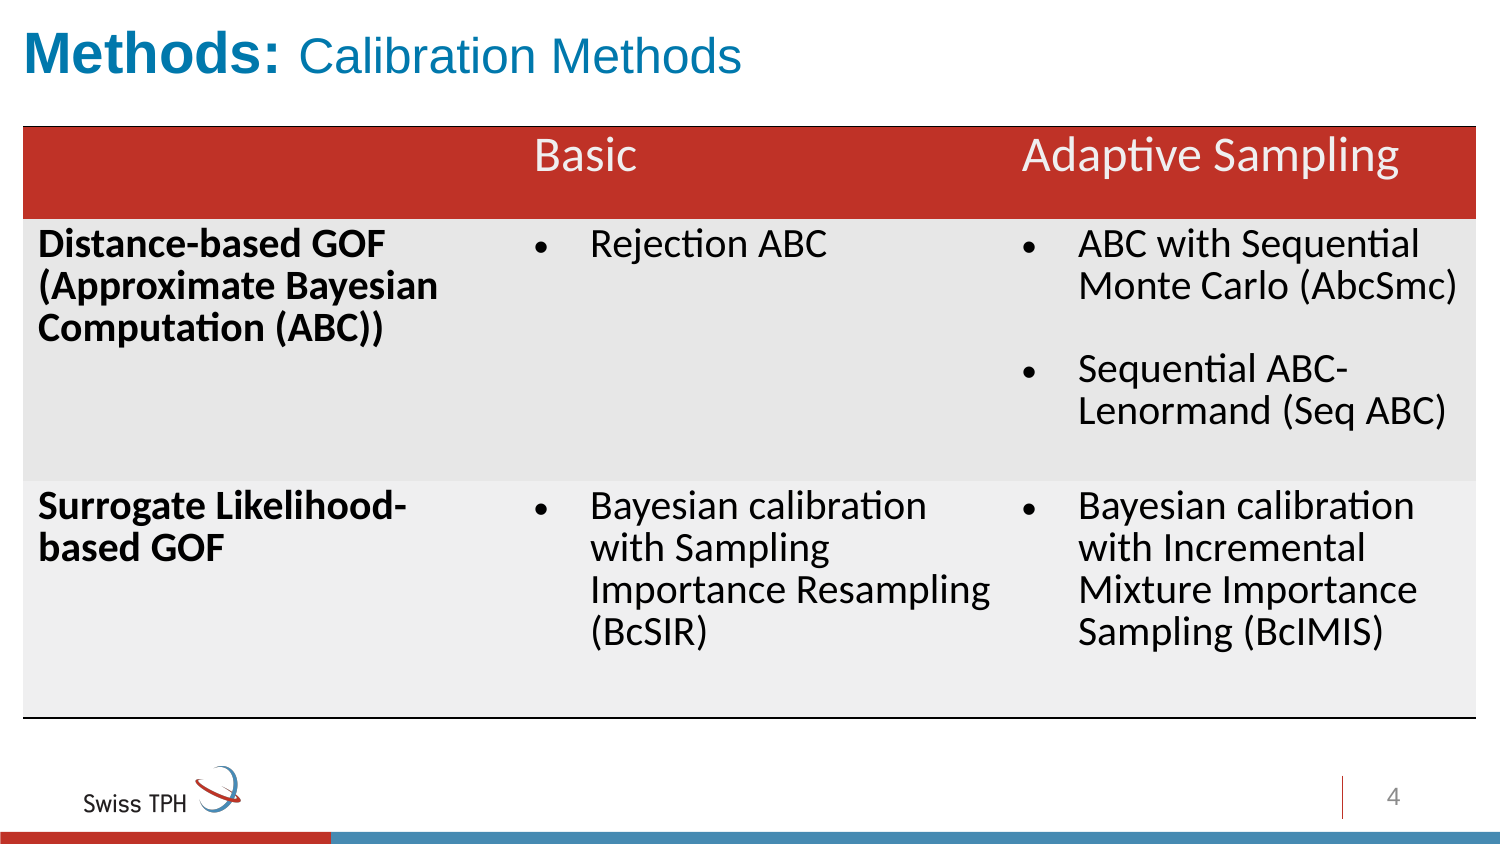

# Methods: Calibration Methods
|  | Basic | Adaptive Sampling |
| --- | --- | --- |
| Distance-based GOF (Approximate Bayesian Computation (ABC)) | Rejection ABC | ABC with Sequential Monte Carlo (AbcSmc) Sequential ABC-Lenormand (Seq ABC) |
| Surrogate Likelihood-based GOF | Bayesian calibration with Sampling Importance Resampling (BcSIR) | Bayesian calibration with Incremental Mixture Importance Sampling (BcIMIS) |